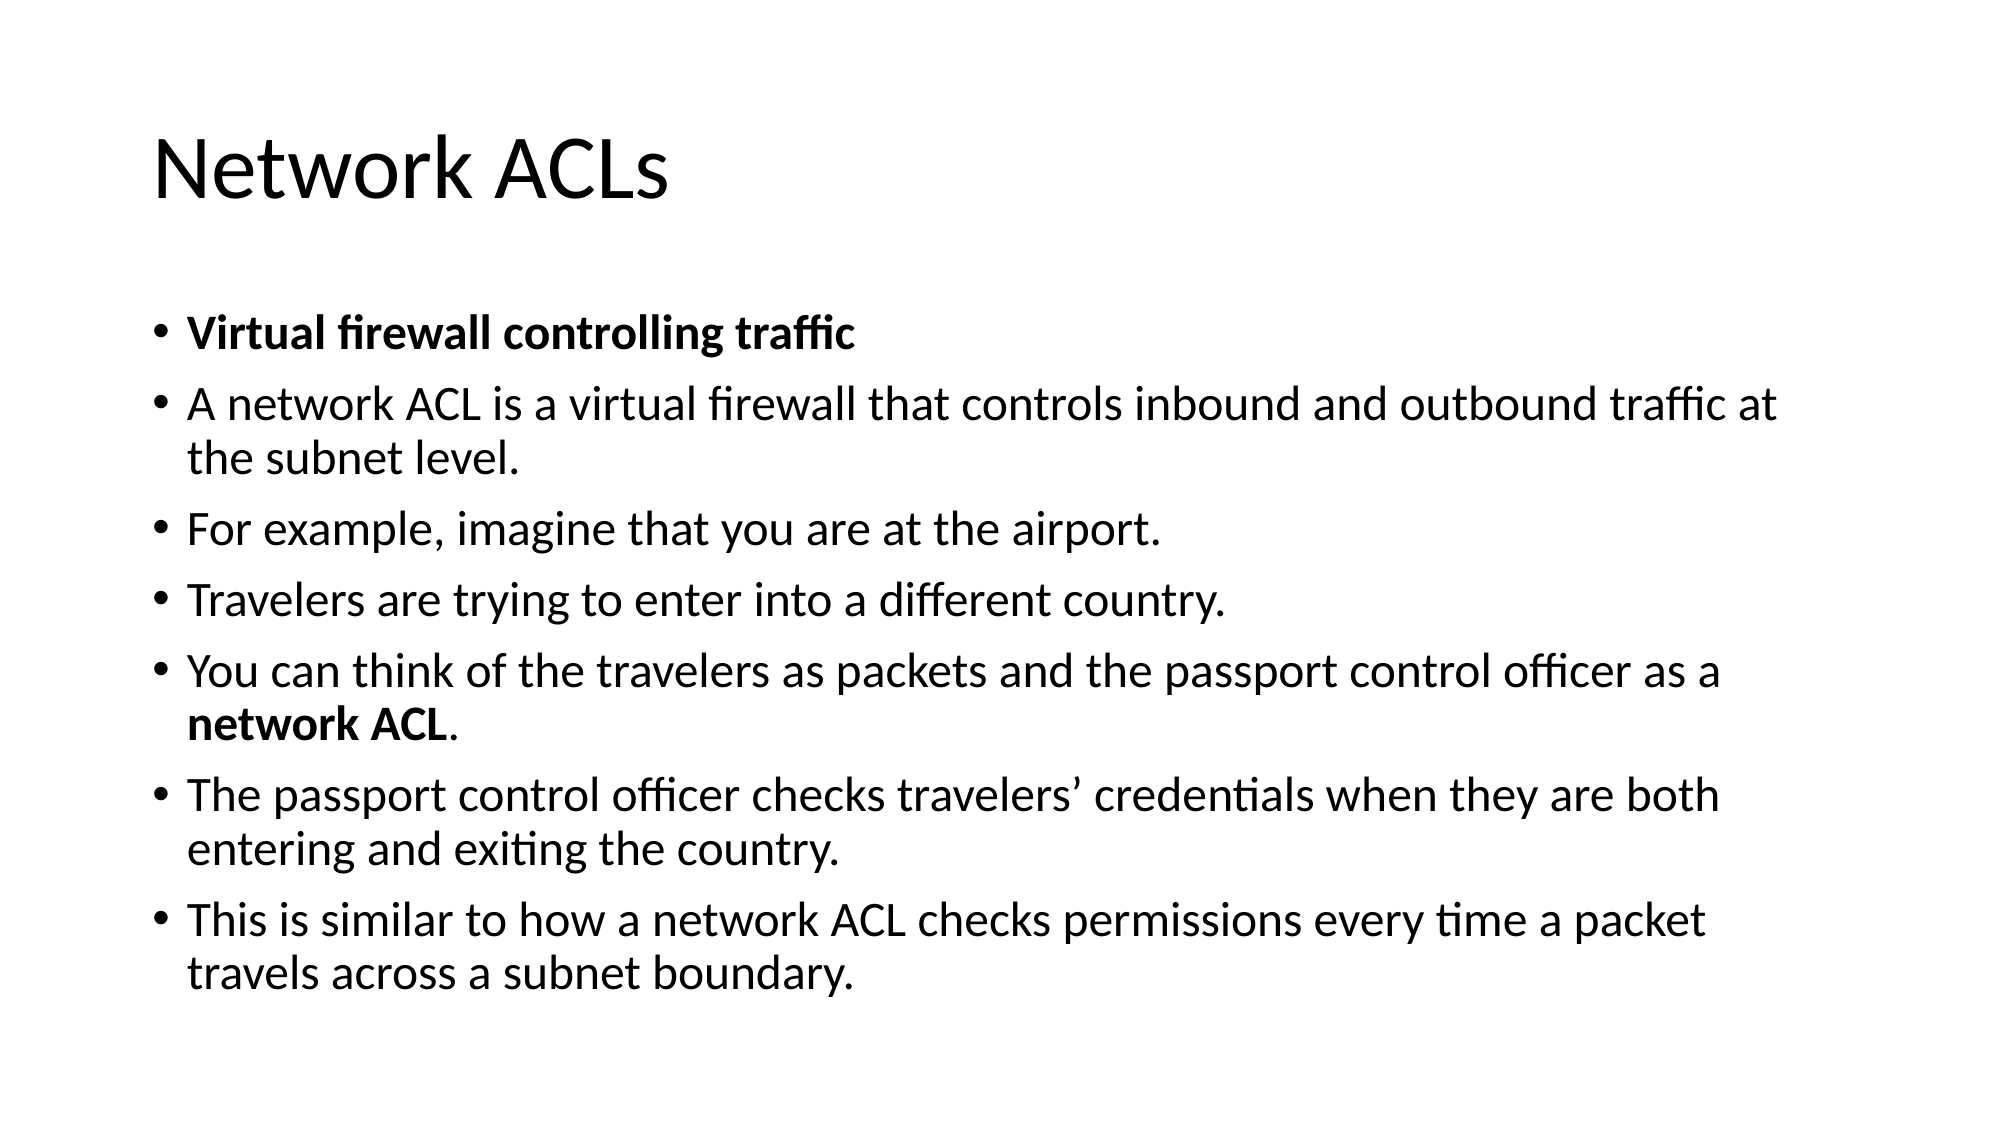

# Network ACLs
Virtual firewall controlling traffic
A network ACL is a virtual firewall that controls inbound and outbound traffic at the subnet level.
For example, imagine that you are at the airport.
Travelers are trying to enter into a different country.
You can think of the travelers as packets and the passport control officer as a network ACL.
The passport control officer checks travelers’ credentials when they are both entering and exiting the country.
This is similar to how a network ACL checks permissions every time a packet travels across a subnet boundary.